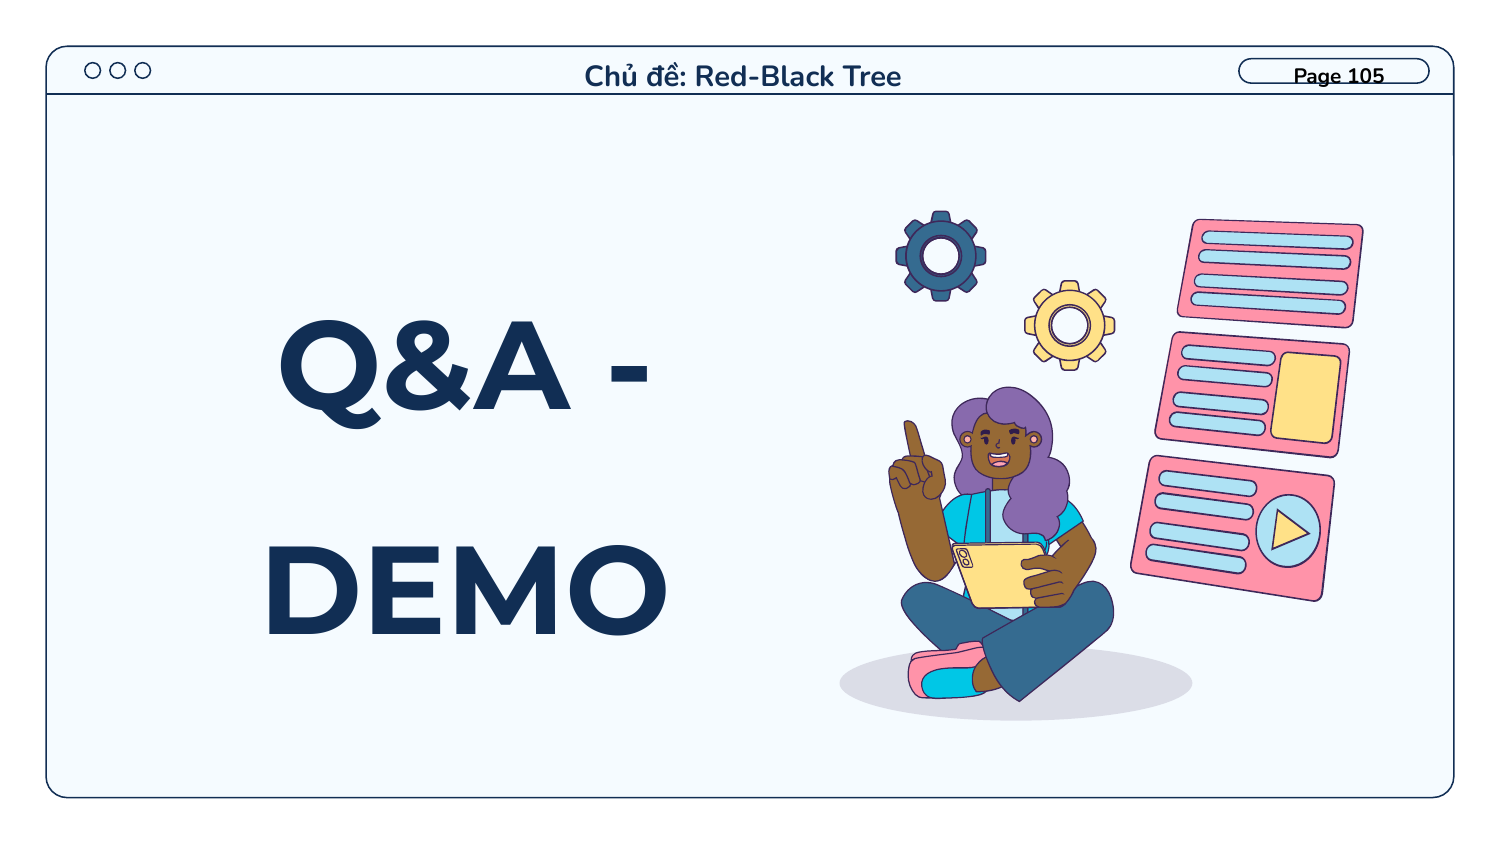

Chủ đề: Red-Black Tree
Page 105
# Q&A - DEMO